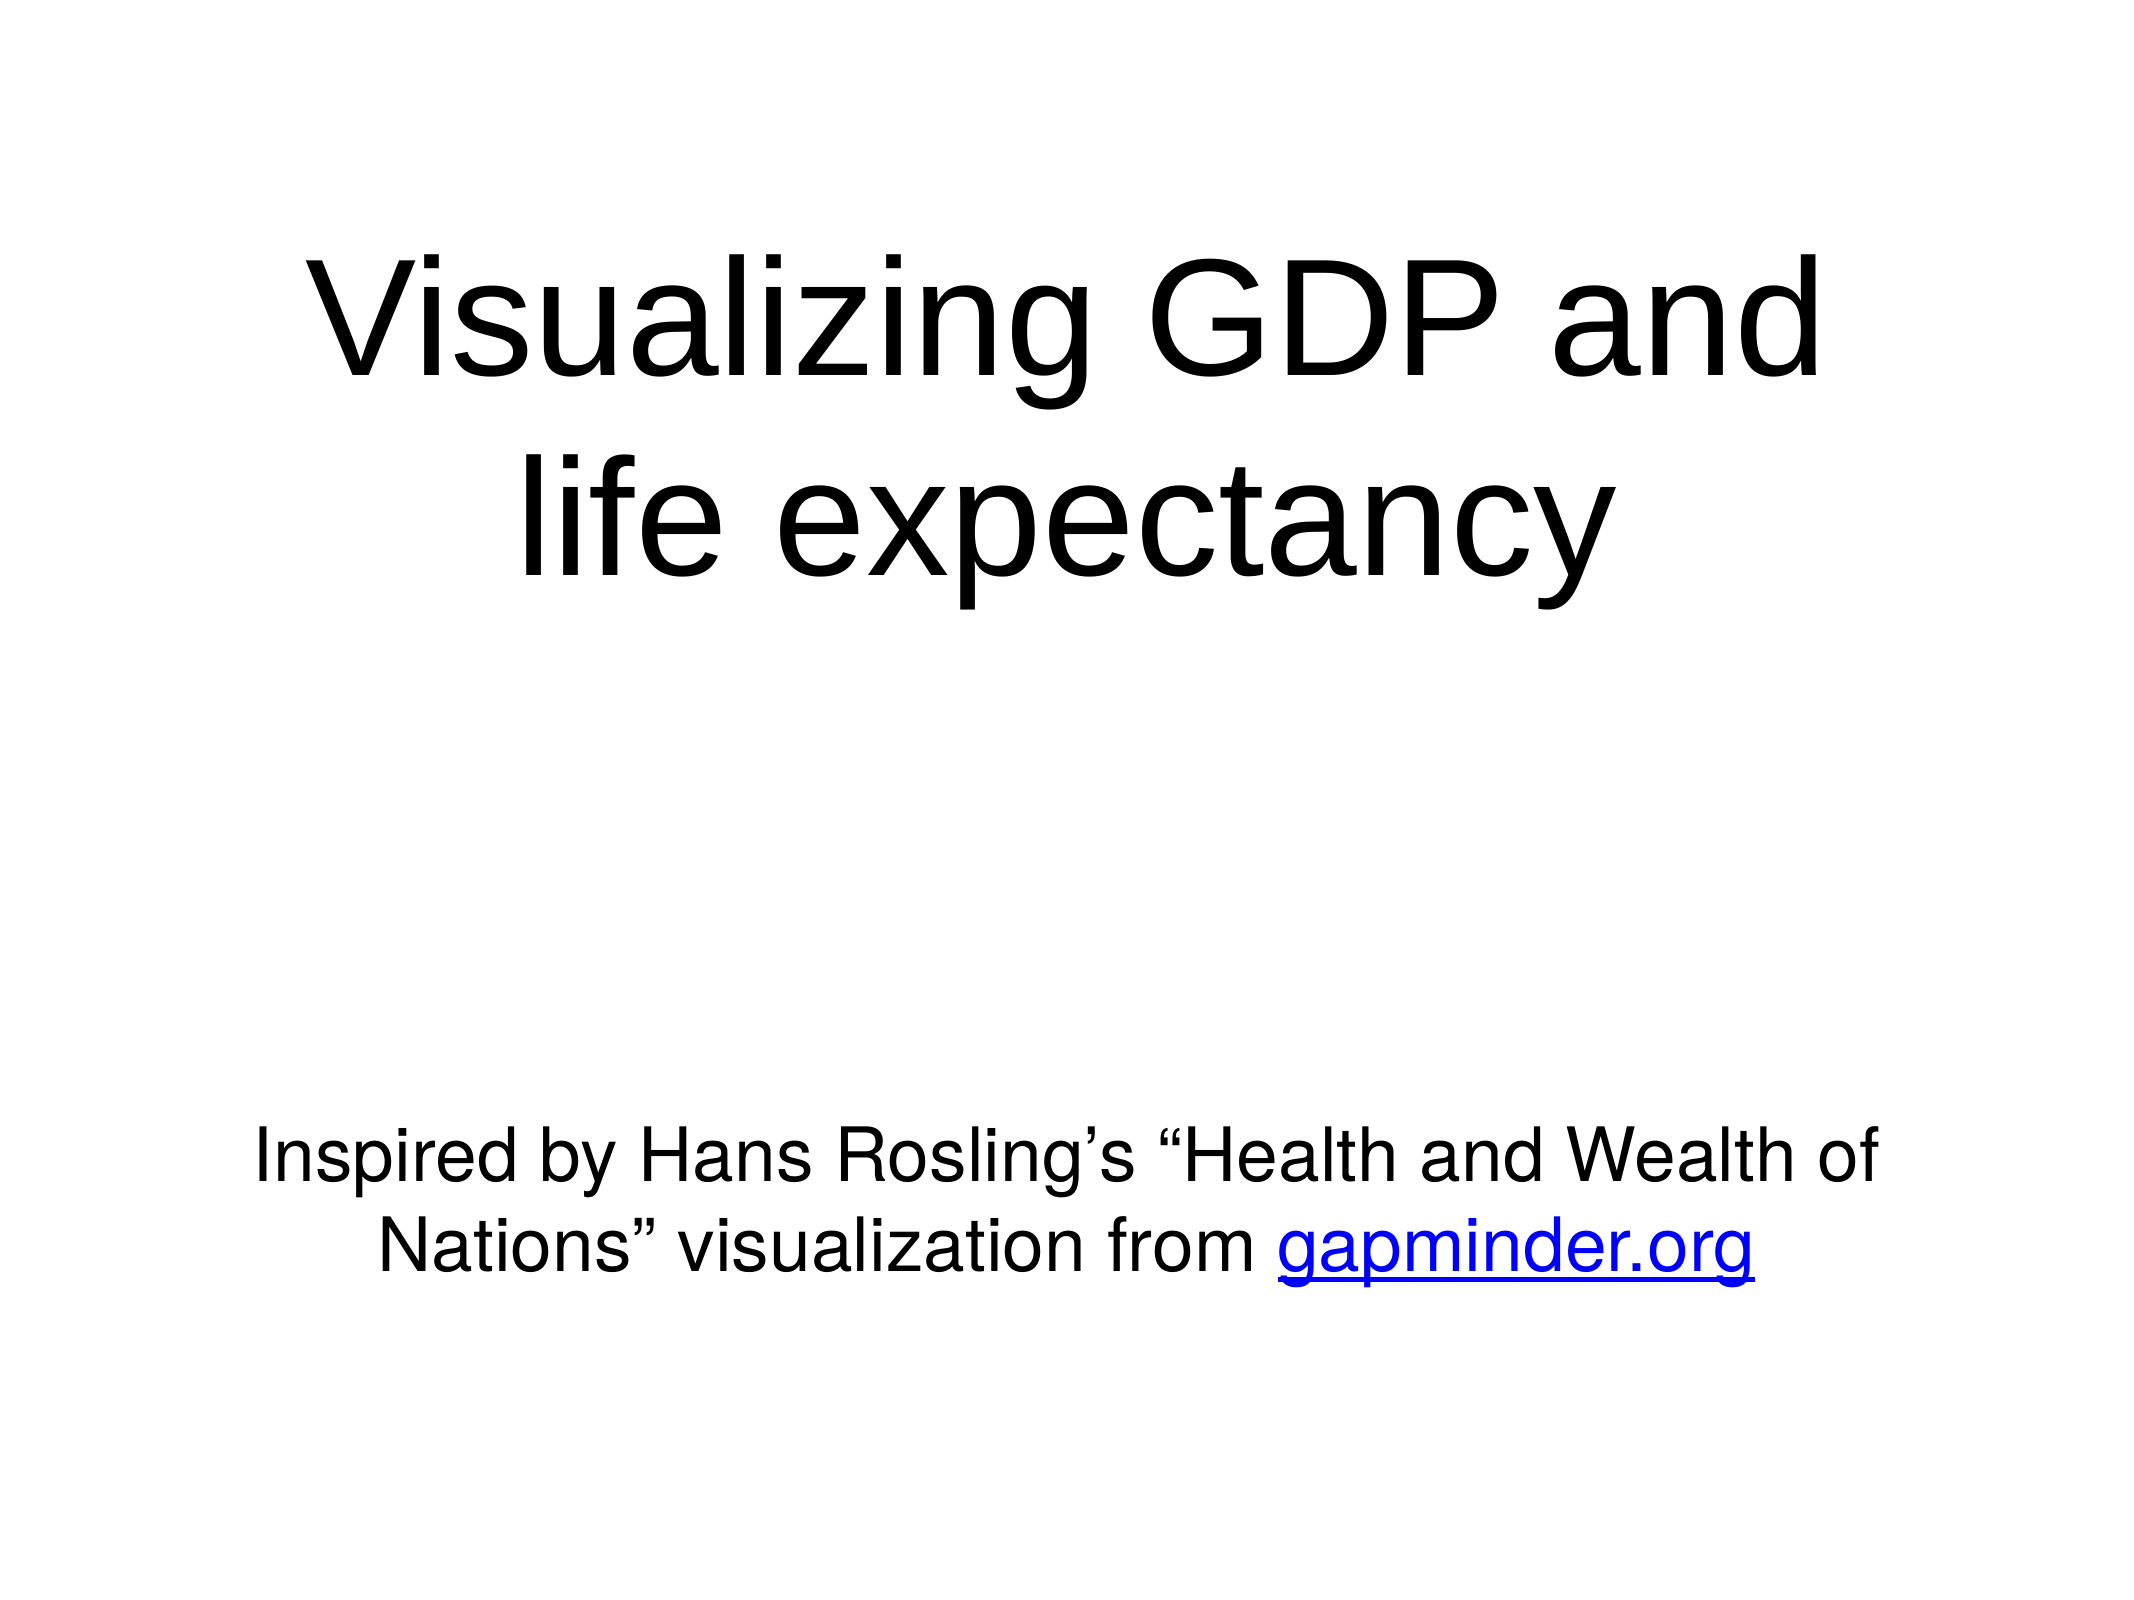

# Visualizing GDP and life expectancy
Inspired by Hans Rosling’s “Health and Wealth of Nations” visualization from gapminder.org